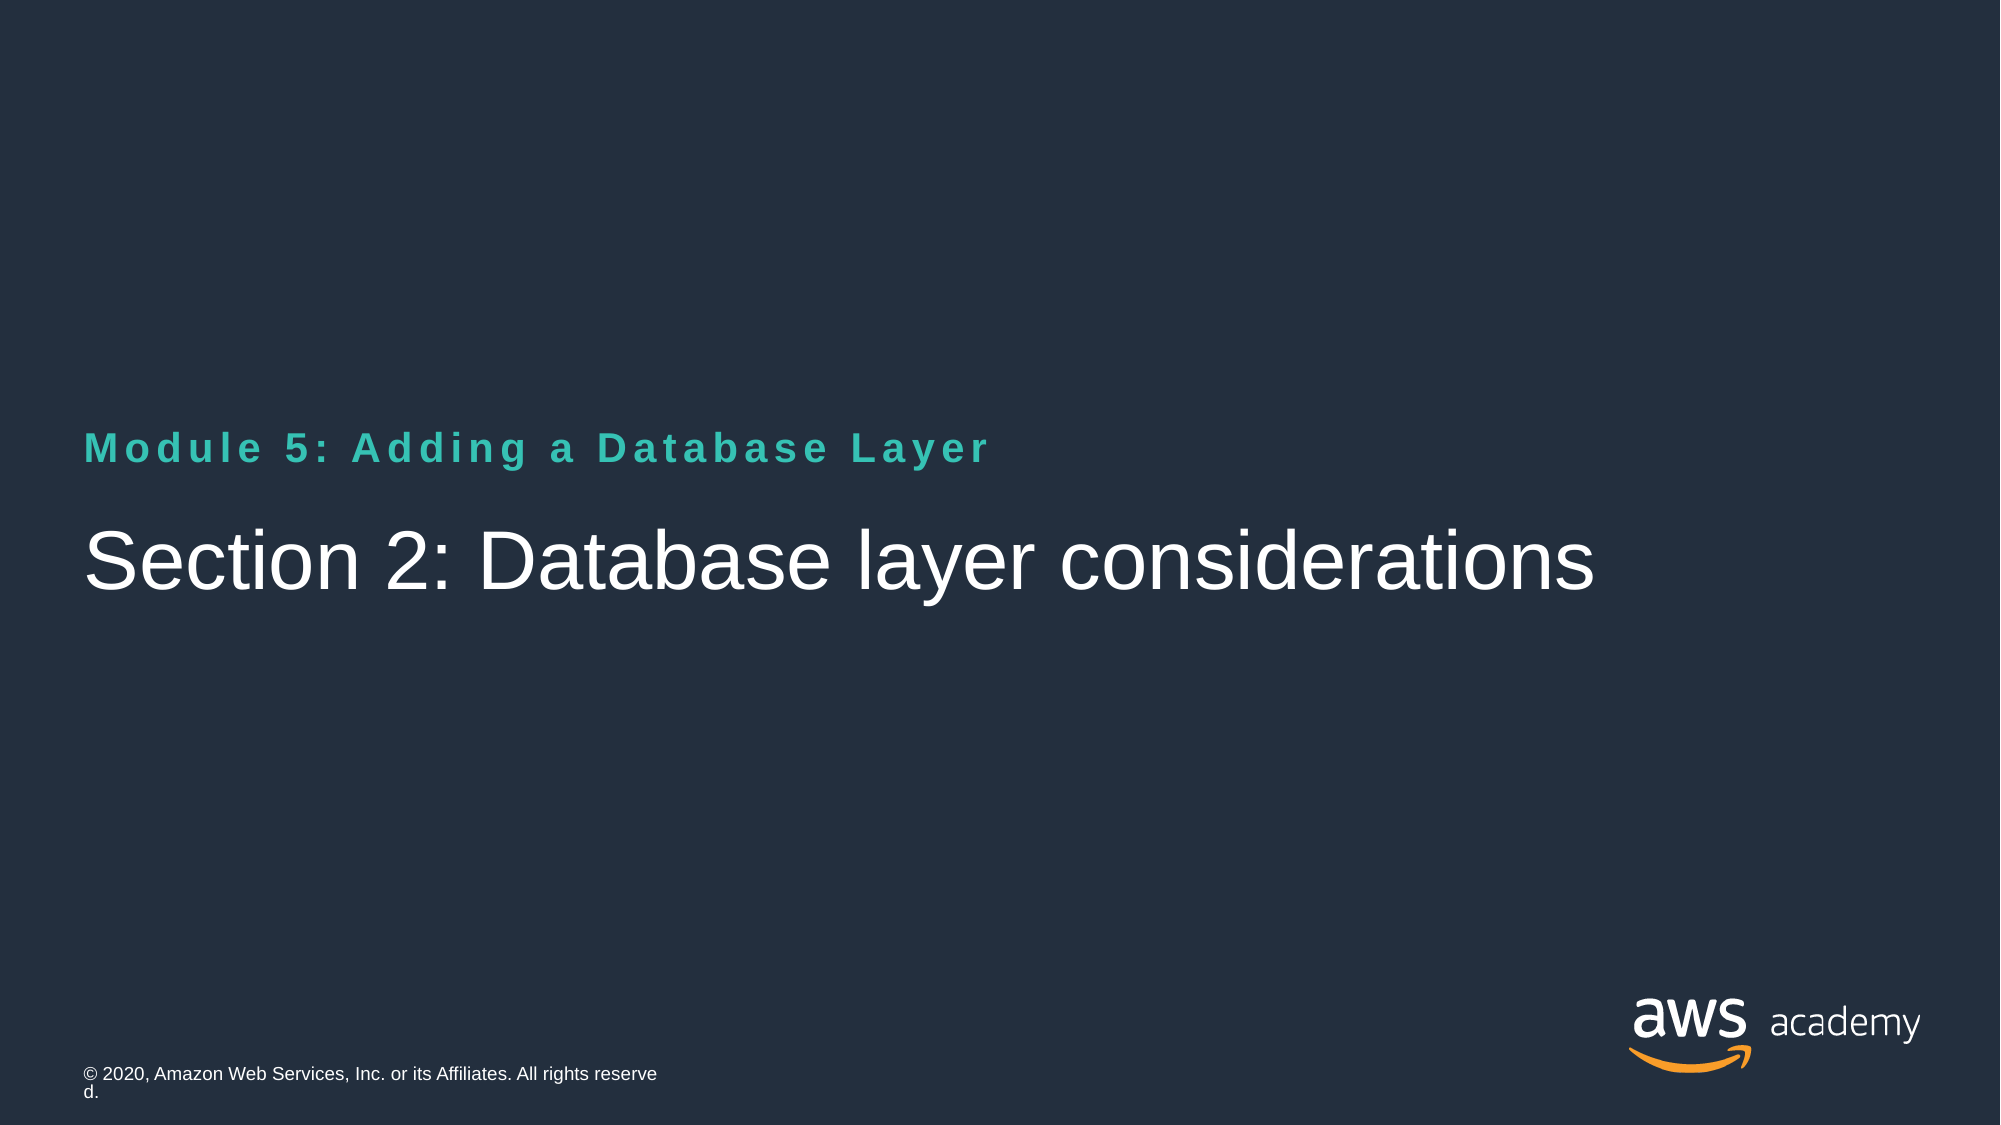

Module 5: Adding a Database Layer
# Section 2: Database layer considerations
© 2020, Amazon Web Services, Inc. or its Affiliates. All rights reserved.